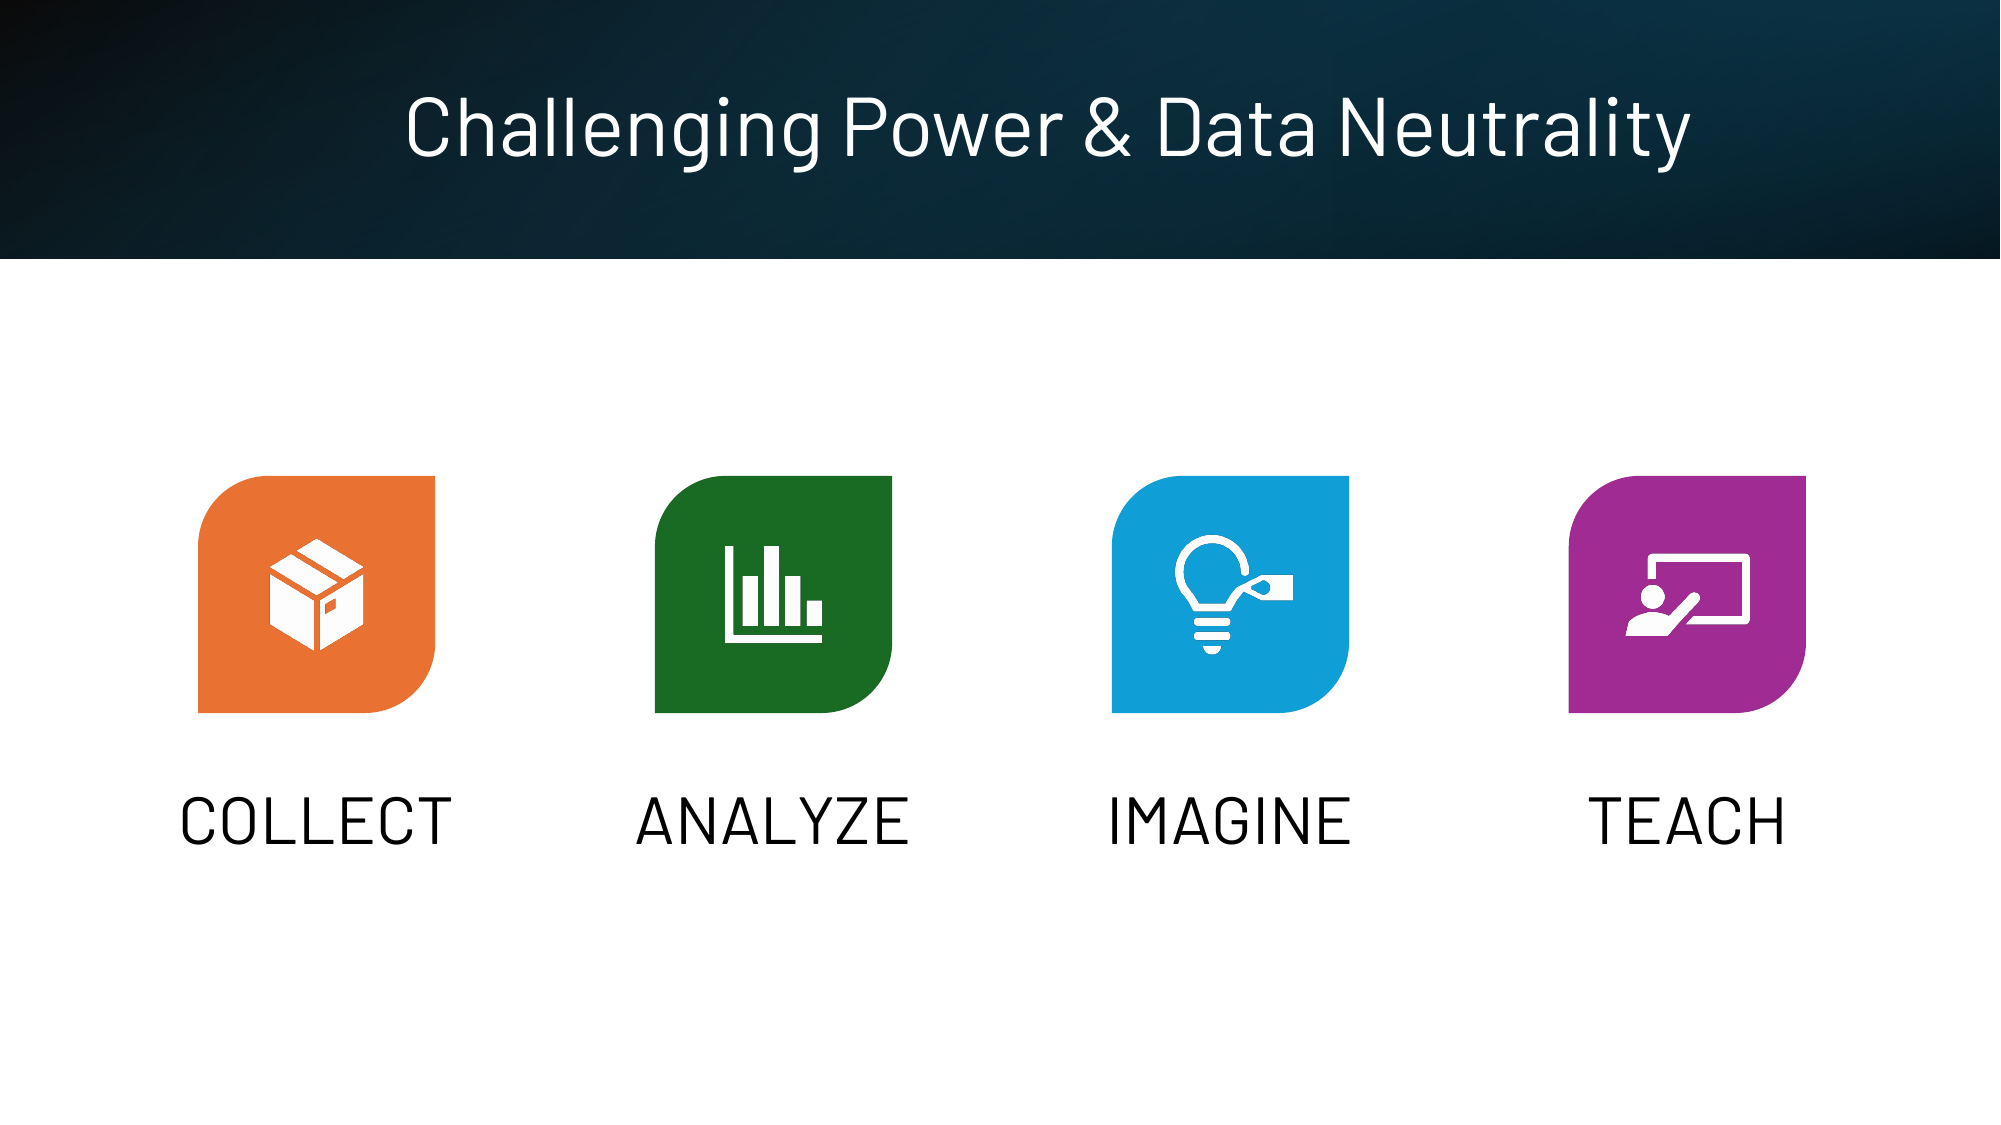

# Challenging Power & Data Neutrality
Collect
Analyze
Imagine
Teach